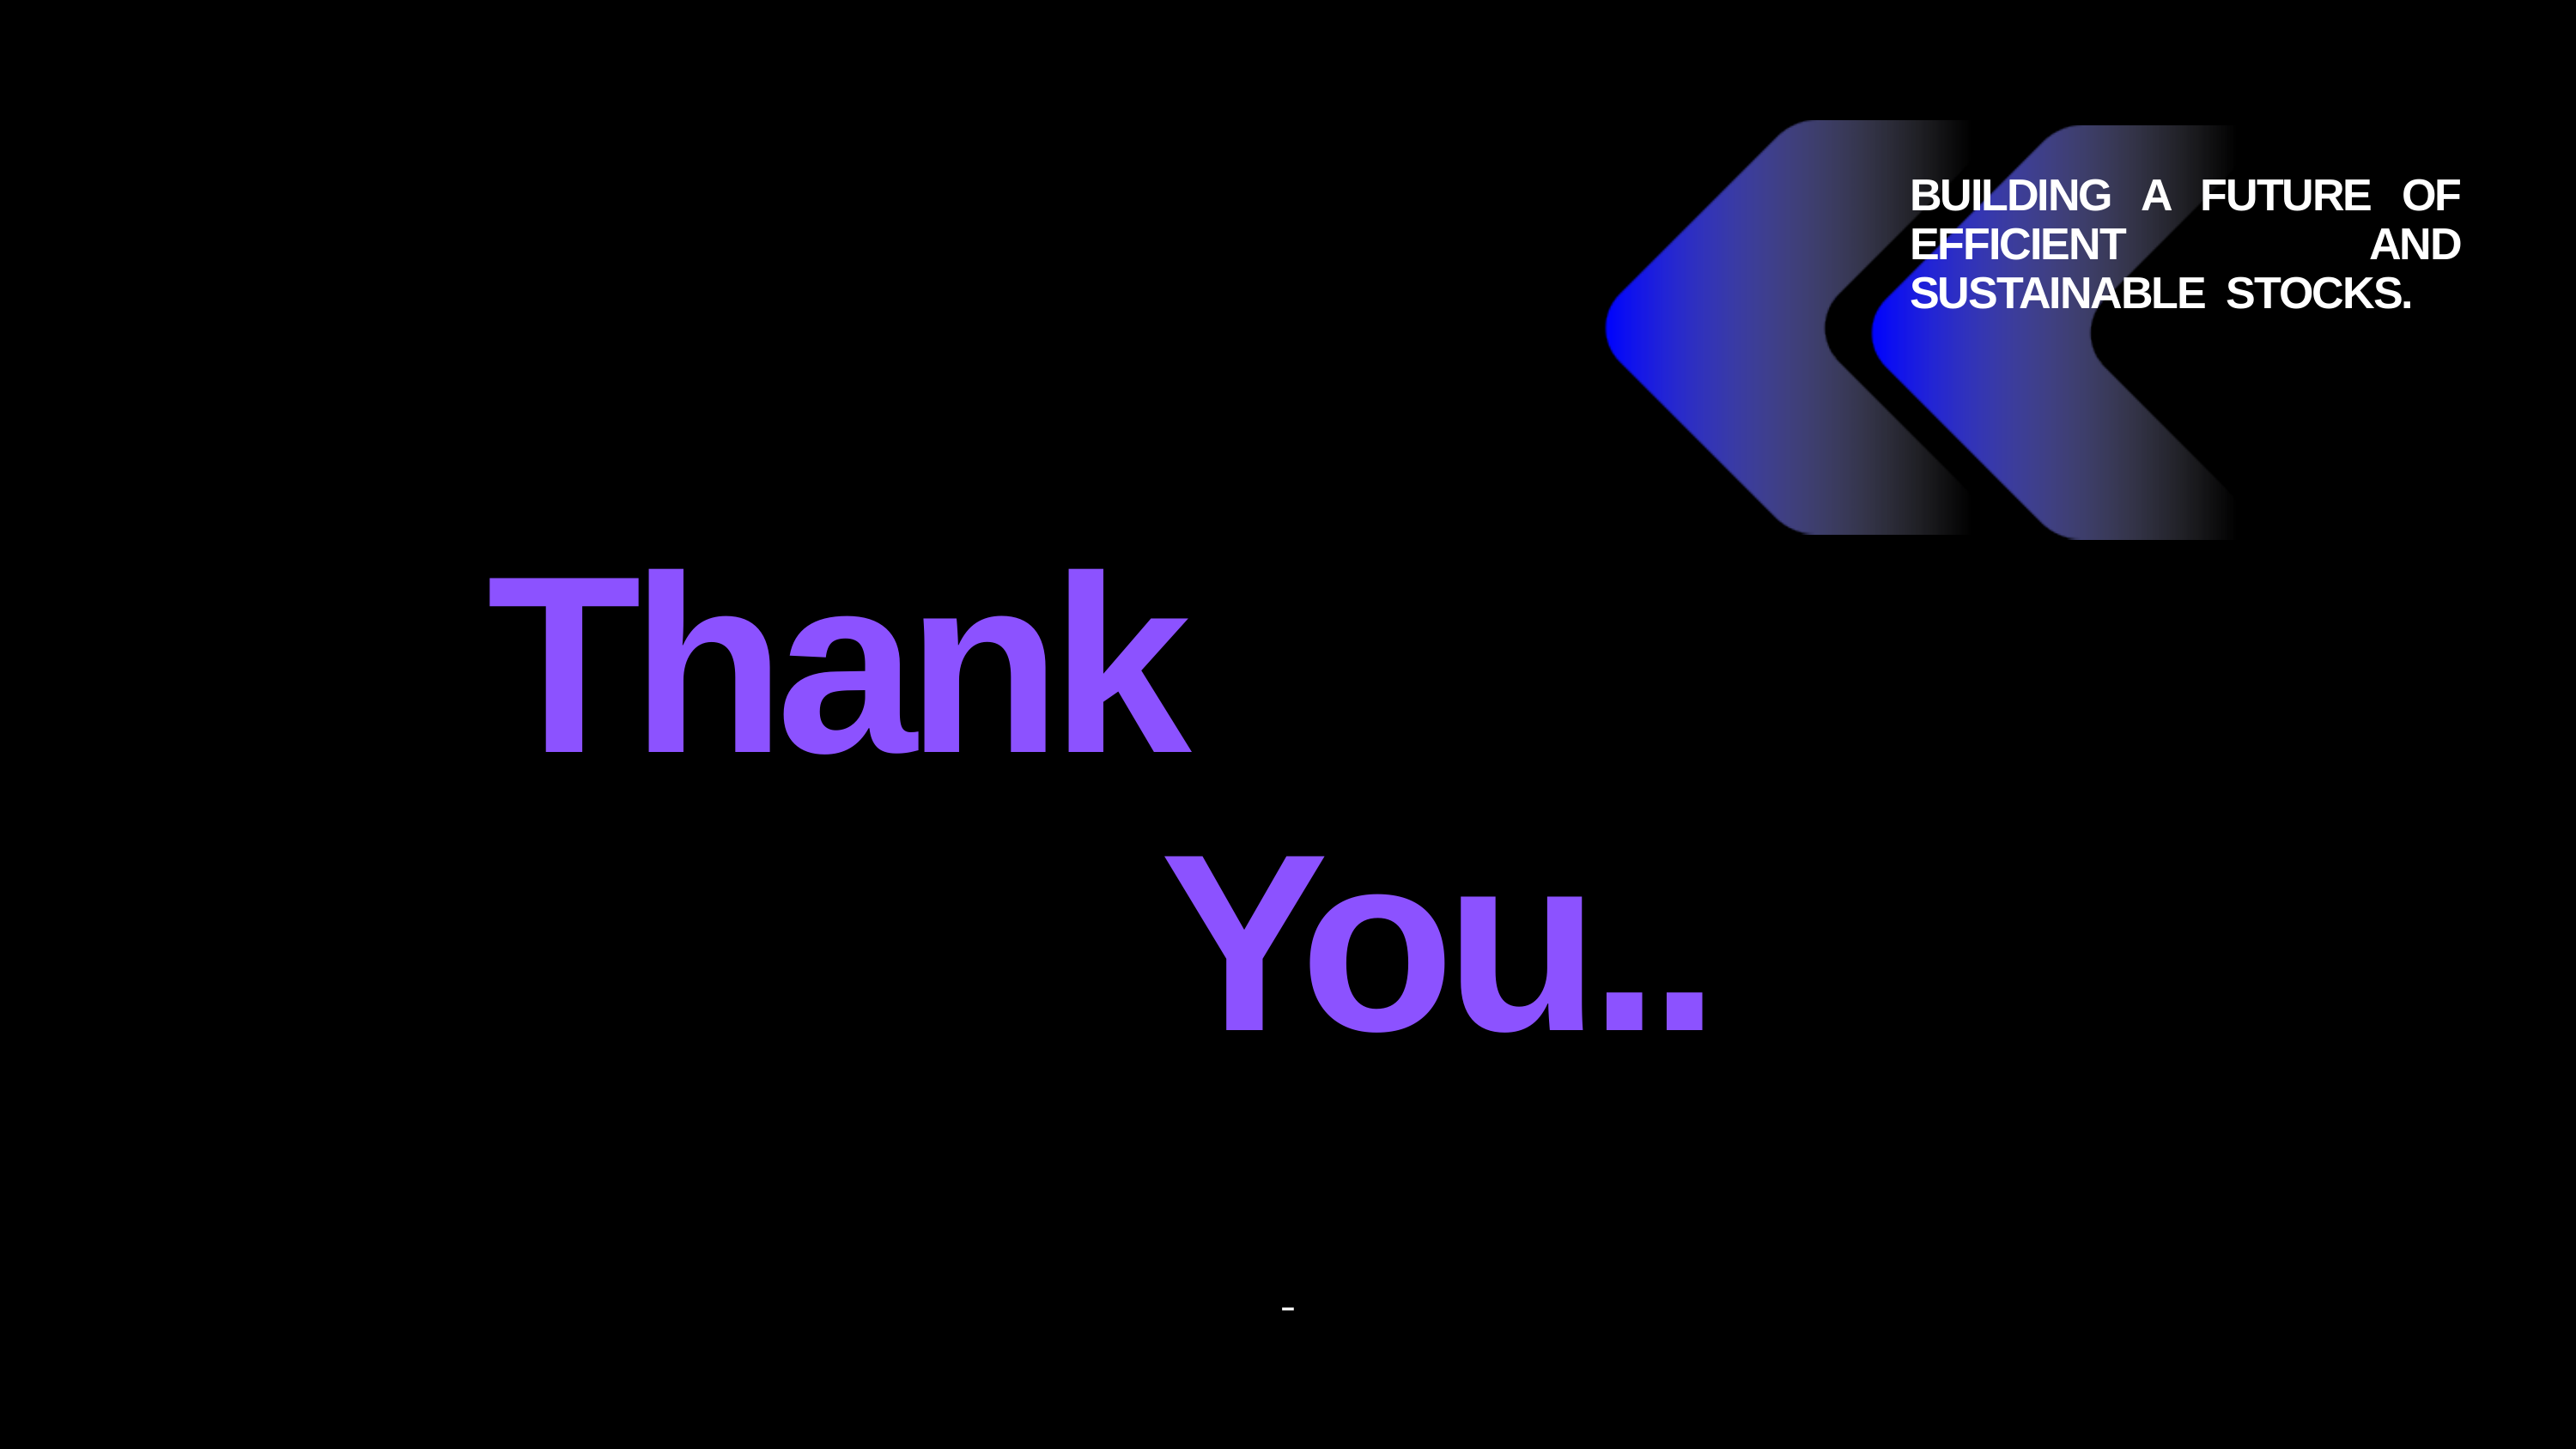

BUILDING A FUTURE OF EFFICIENT AND SUSTAINABLE  STOCKS.
Thank
           You..
-